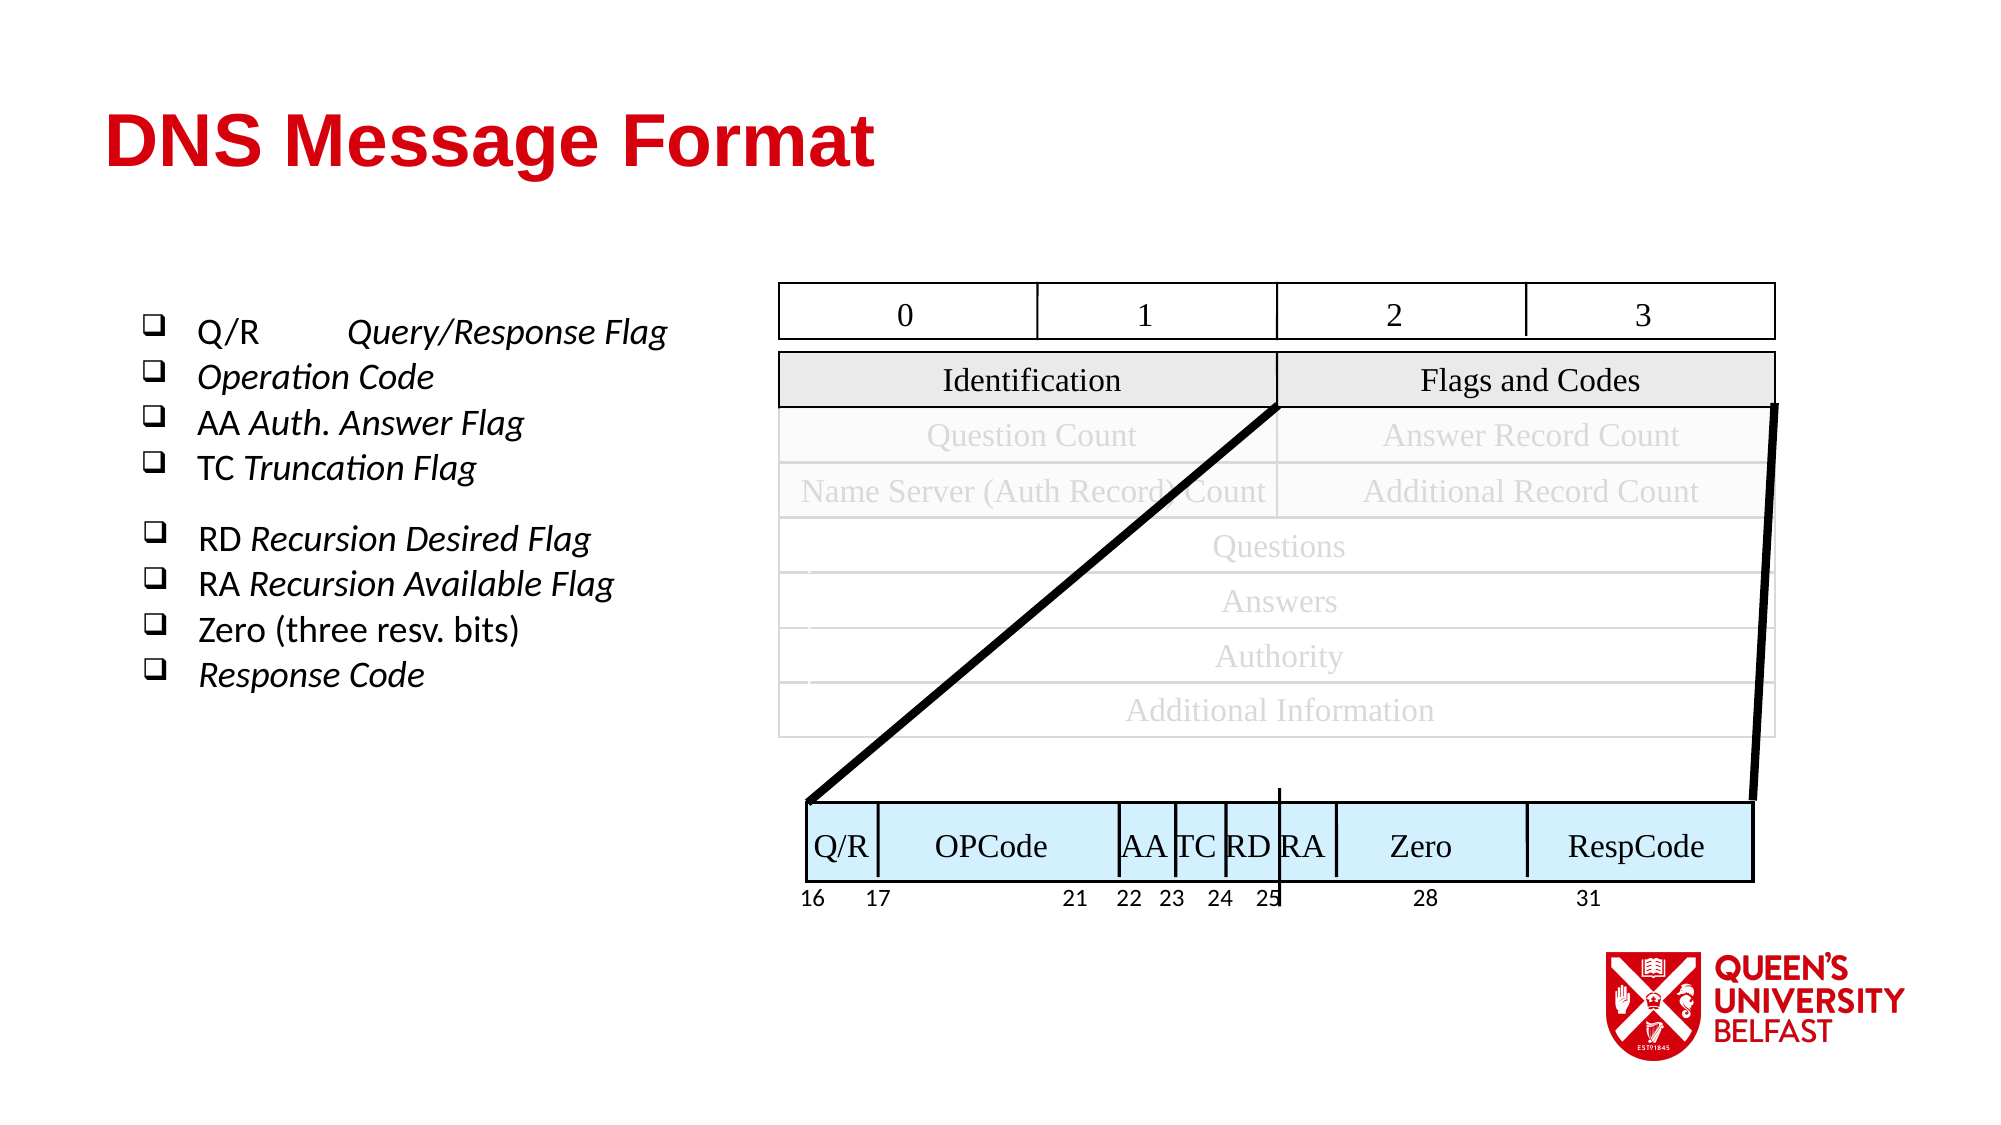

DNS Message Format

0
1
2
3
Identification

Flags and Codes

Question Count

Answer Record Count

Name Server (Auth Record) Count

Additional Record Count

Questions

Answers

Authority

Additional Information

Q/R        OPCode         AA TC RD RA        Zero              RespCode
16       17                              21     22   23    24    25                       28                        31
Q/R	Query/Response Flag
Operation Code
AA Auth. Answer Flag
TC Truncation Flag

RD Recursion Desired Flag
RA Recursion Available Flag
Zero (three resv. bits)
Response Code